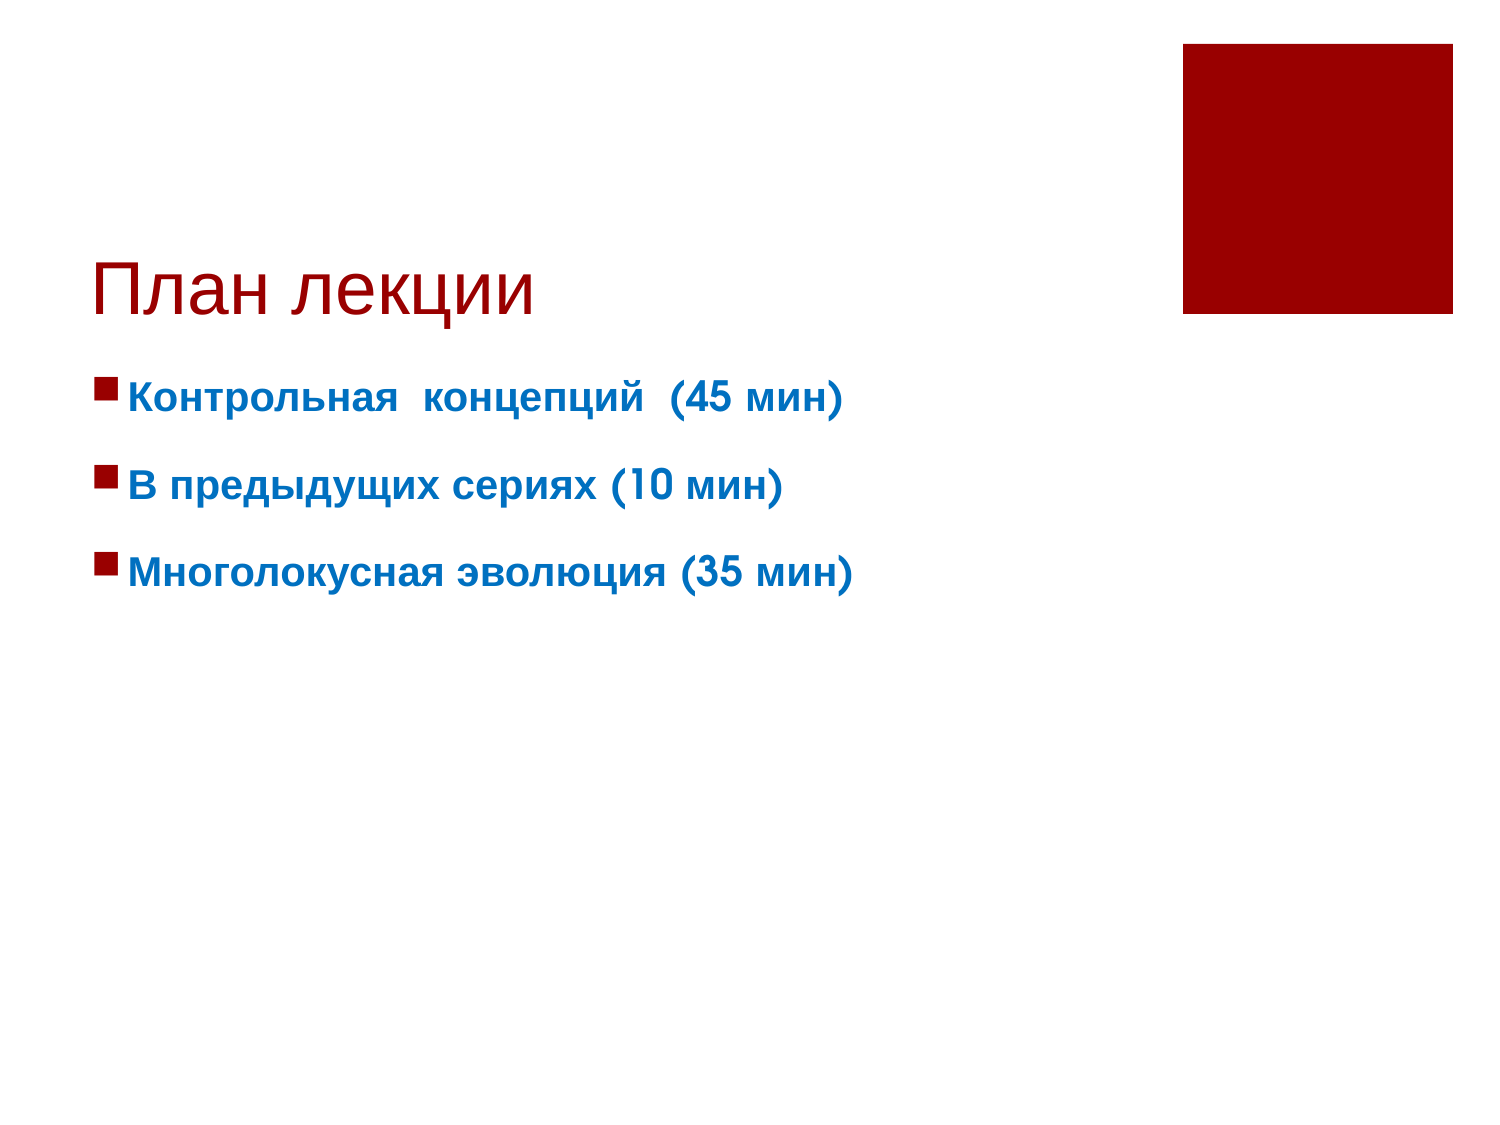

# План лекции
Контрольная  концепций  (45 мин)
В предыдущих сериях (10 мин)
Многолокусная эволюция (35 мин)